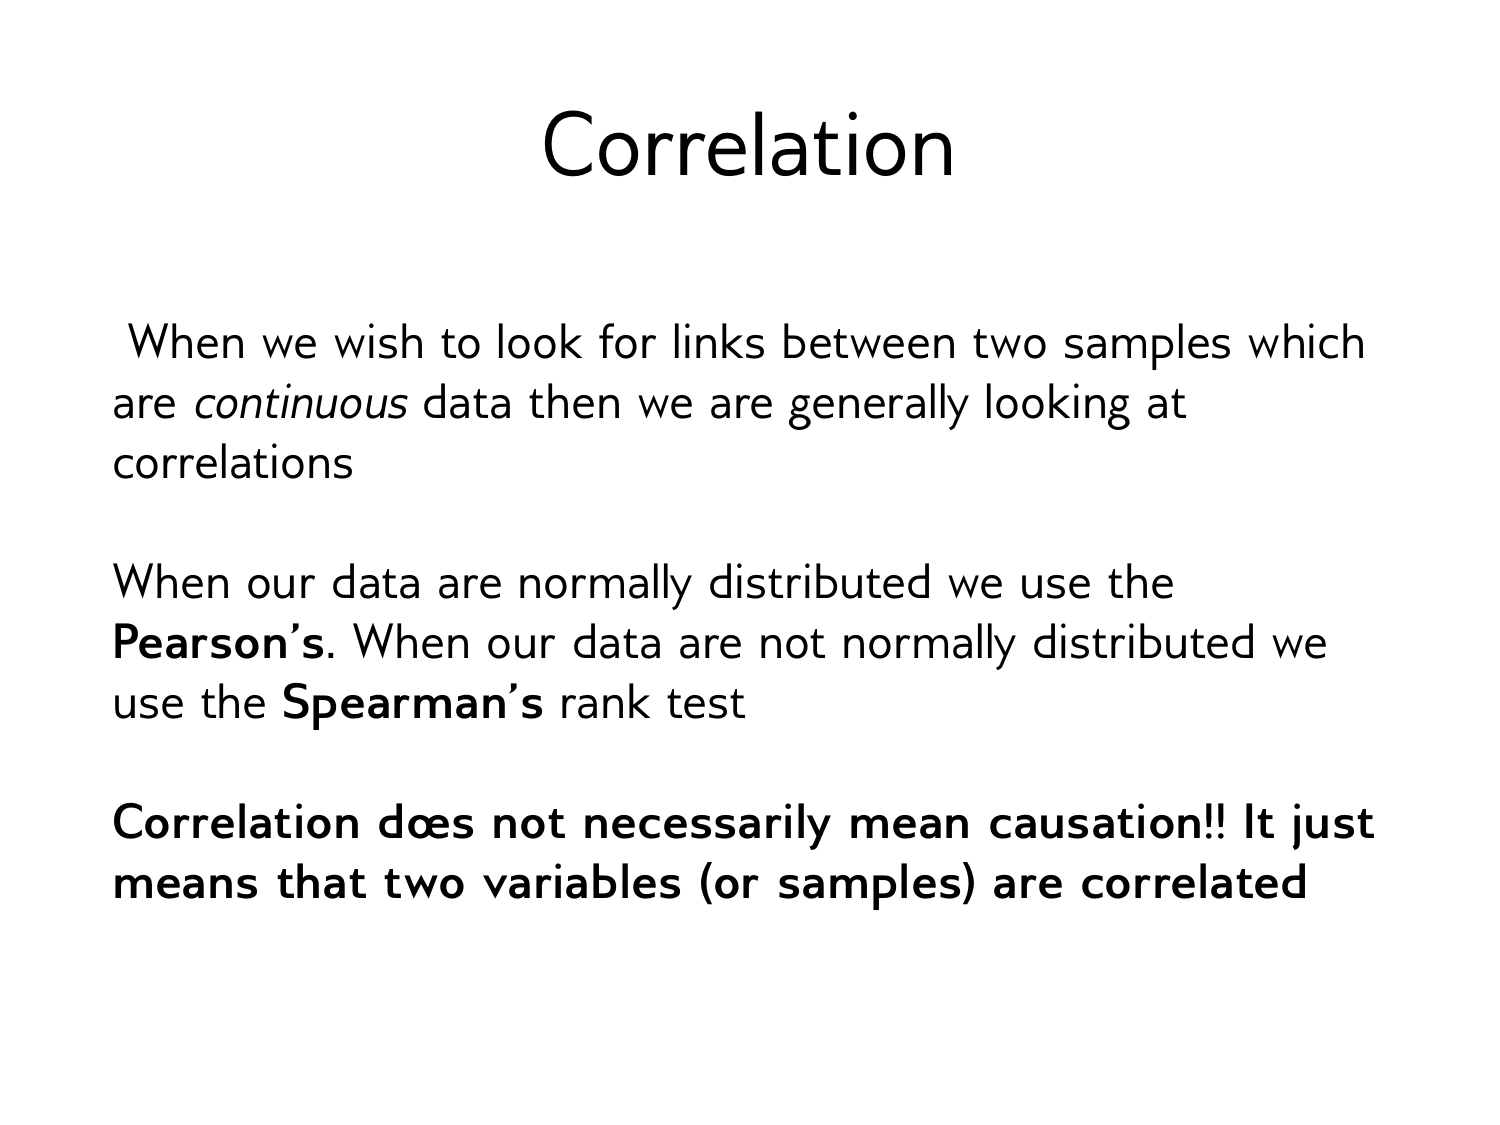

Correlation
 When we wish to look for links between two samples which are continuous data then we are generally looking at correlations

When our data are normally distributed we use the Pearson’s. When our data are not normally distributed we use the Spearman’s rank test

Correlation does not necessarily mean causation!! It just means that two variables (or samples) are correlated